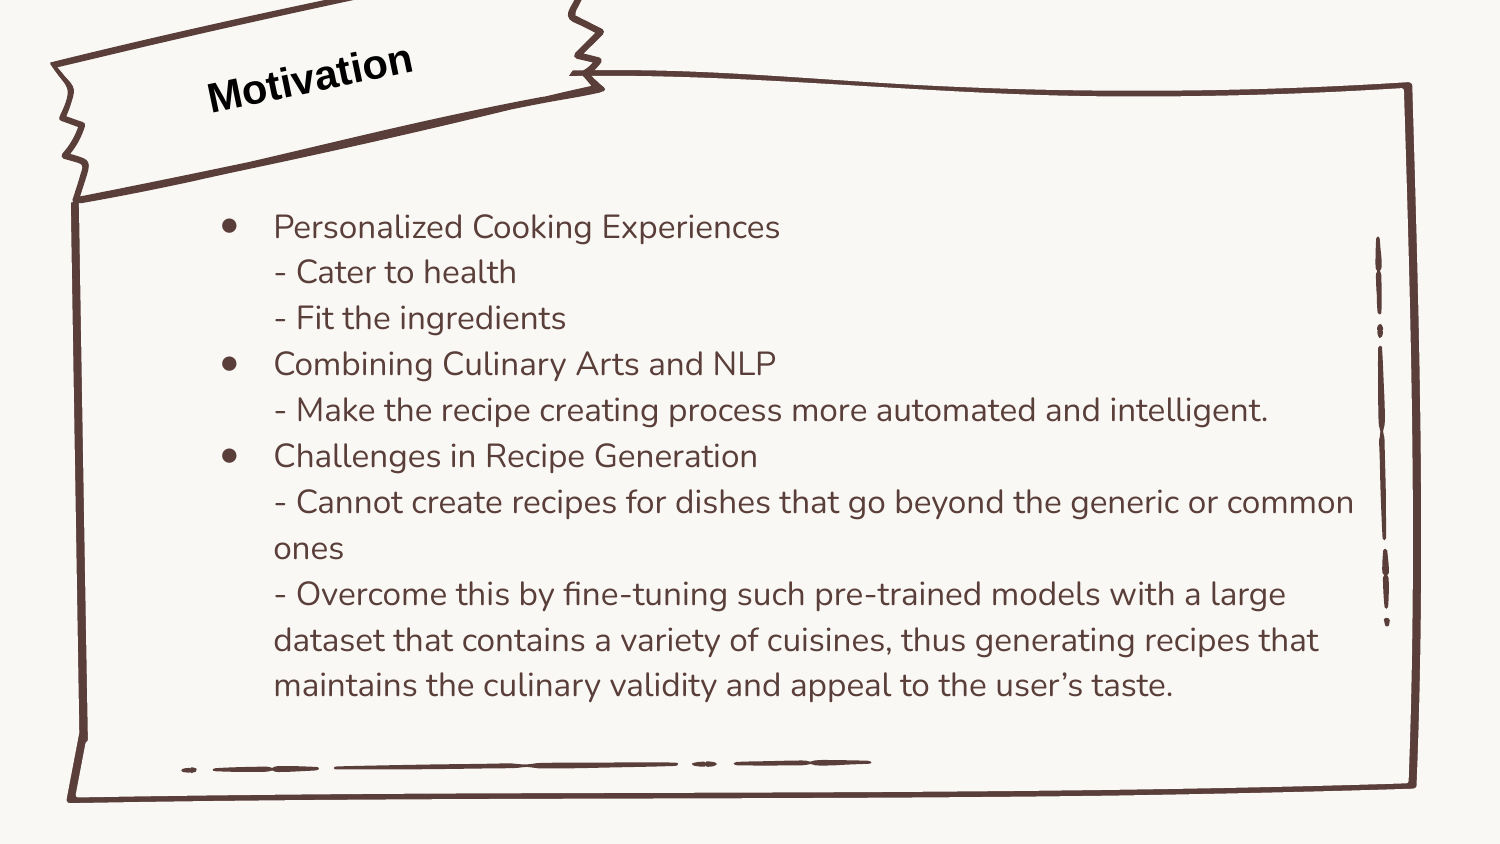

Motivation

Personalized Cooking Experiences
- Cater to health
- Fit the ingredients
Combining Culinary Arts and NLP
- Make the recipe creating process more automated and intelligent.
Challenges in Recipe Generation
- Cannot create recipes for dishes that go beyond the generic or common ones
- Overcome this by fine-tuning such pre-trained models with a large dataset that contains a variety of cuisines, thus generating recipes that maintains the culinary validity and appeal to the user’s taste.